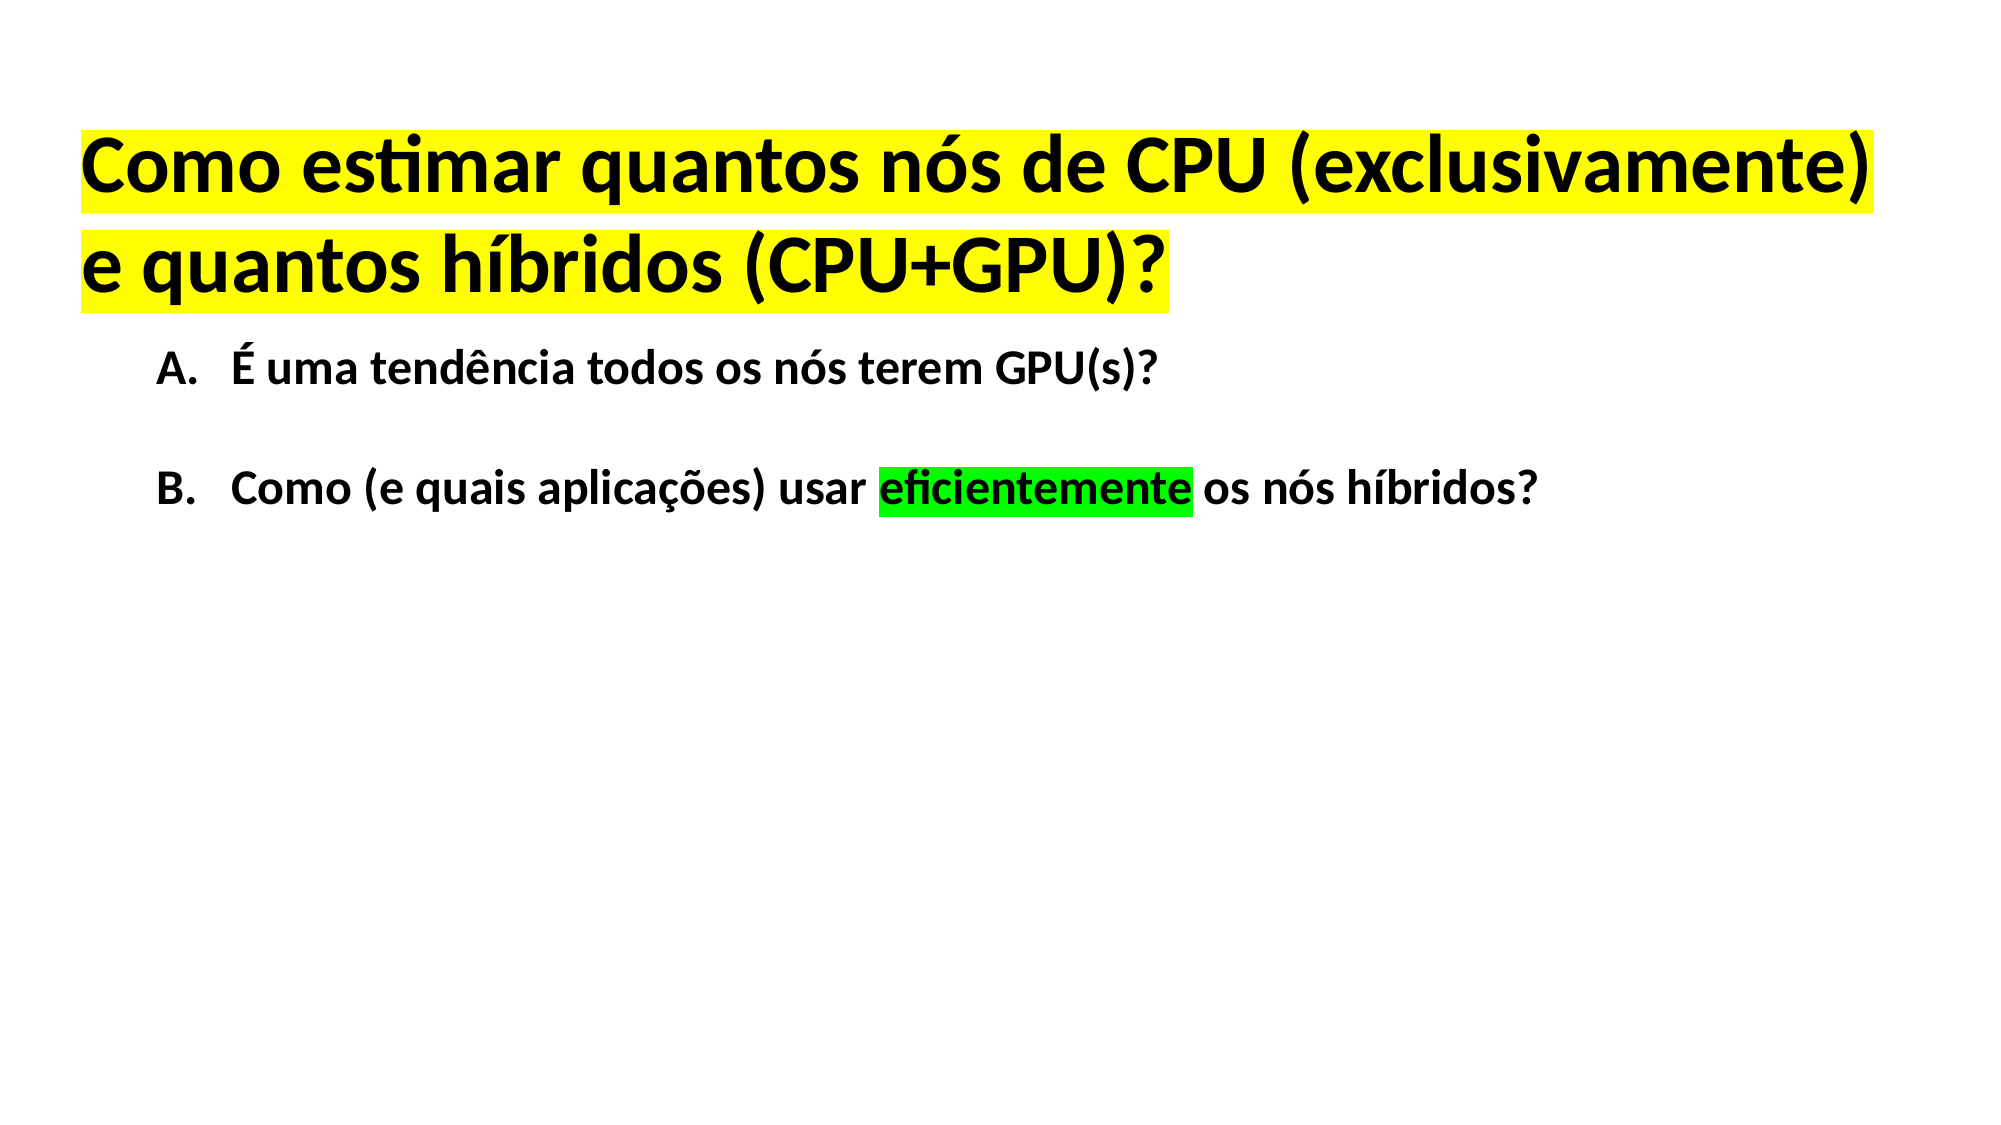

Como estimar quantos nós de CPU (exclusivamente) e quantos híbridos (CPU+GPU)?

É uma tendência todos os nós terem GPU(s)?

Como (e quais aplicações) usar eficientemente os nós híbridos?